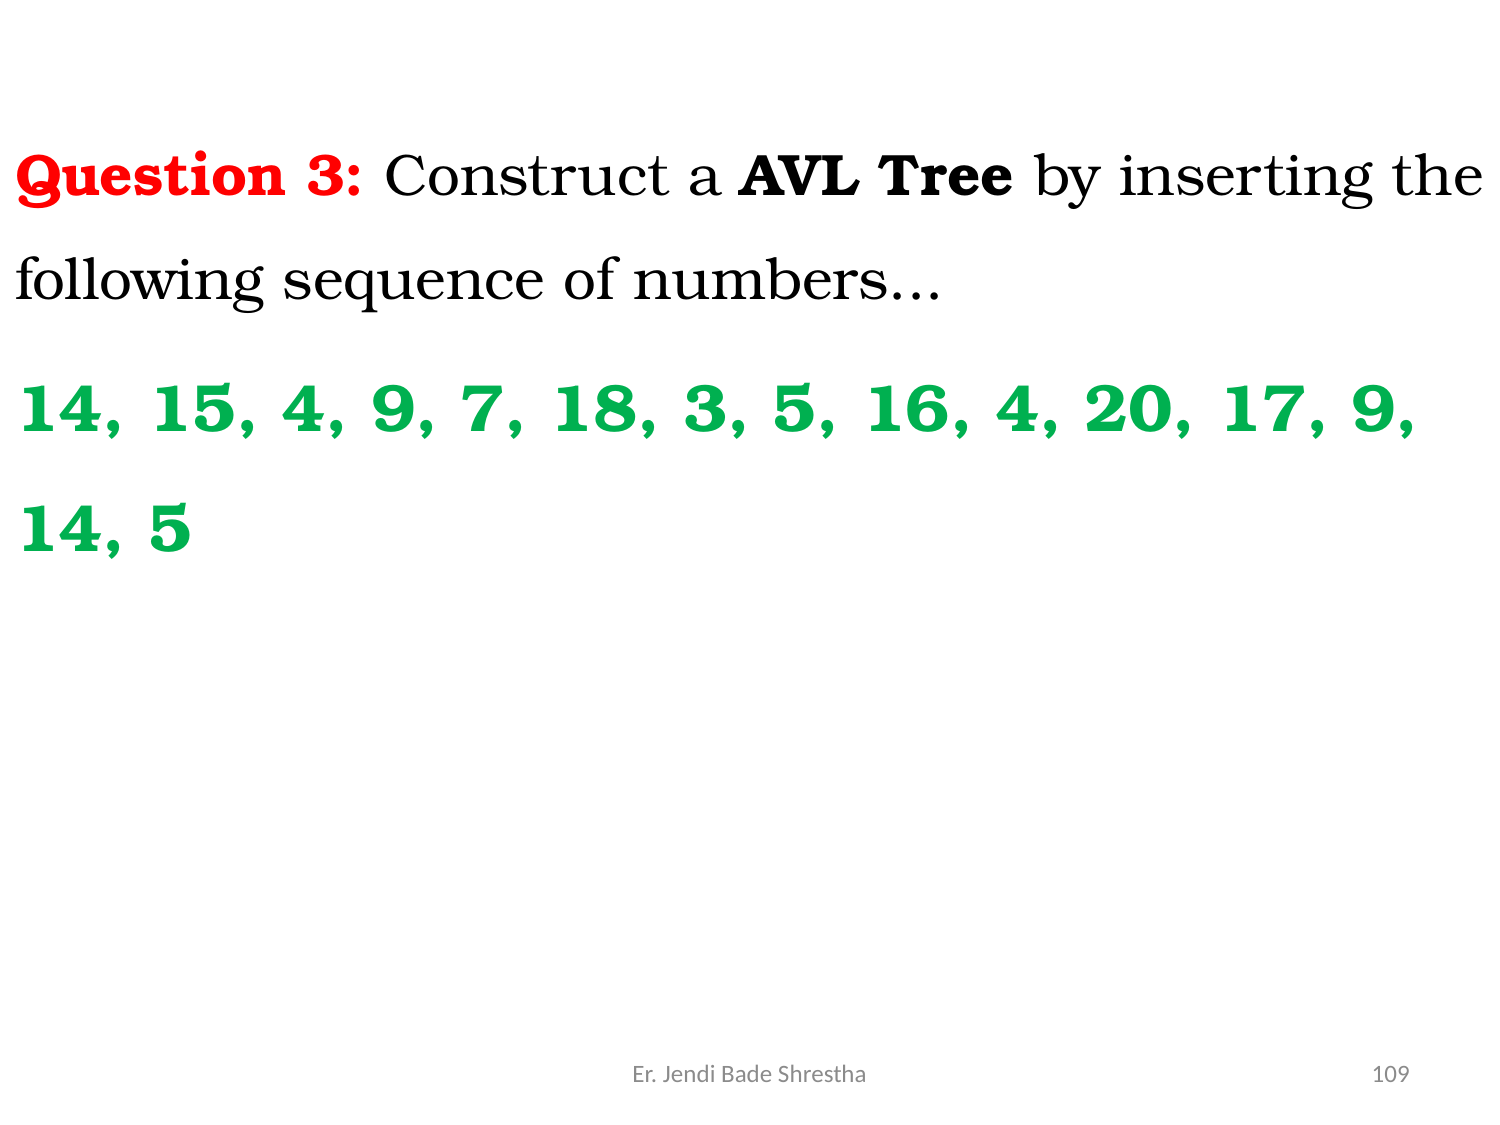

Question 3: Construct a AVL Tree by inserting the following sequence of numbers...
14, 15, 4, 9, 7, 18, 3, 5, 16, 4, 20, 17, 9, 14, 5

Er. Jendi Bade Shrestha
109